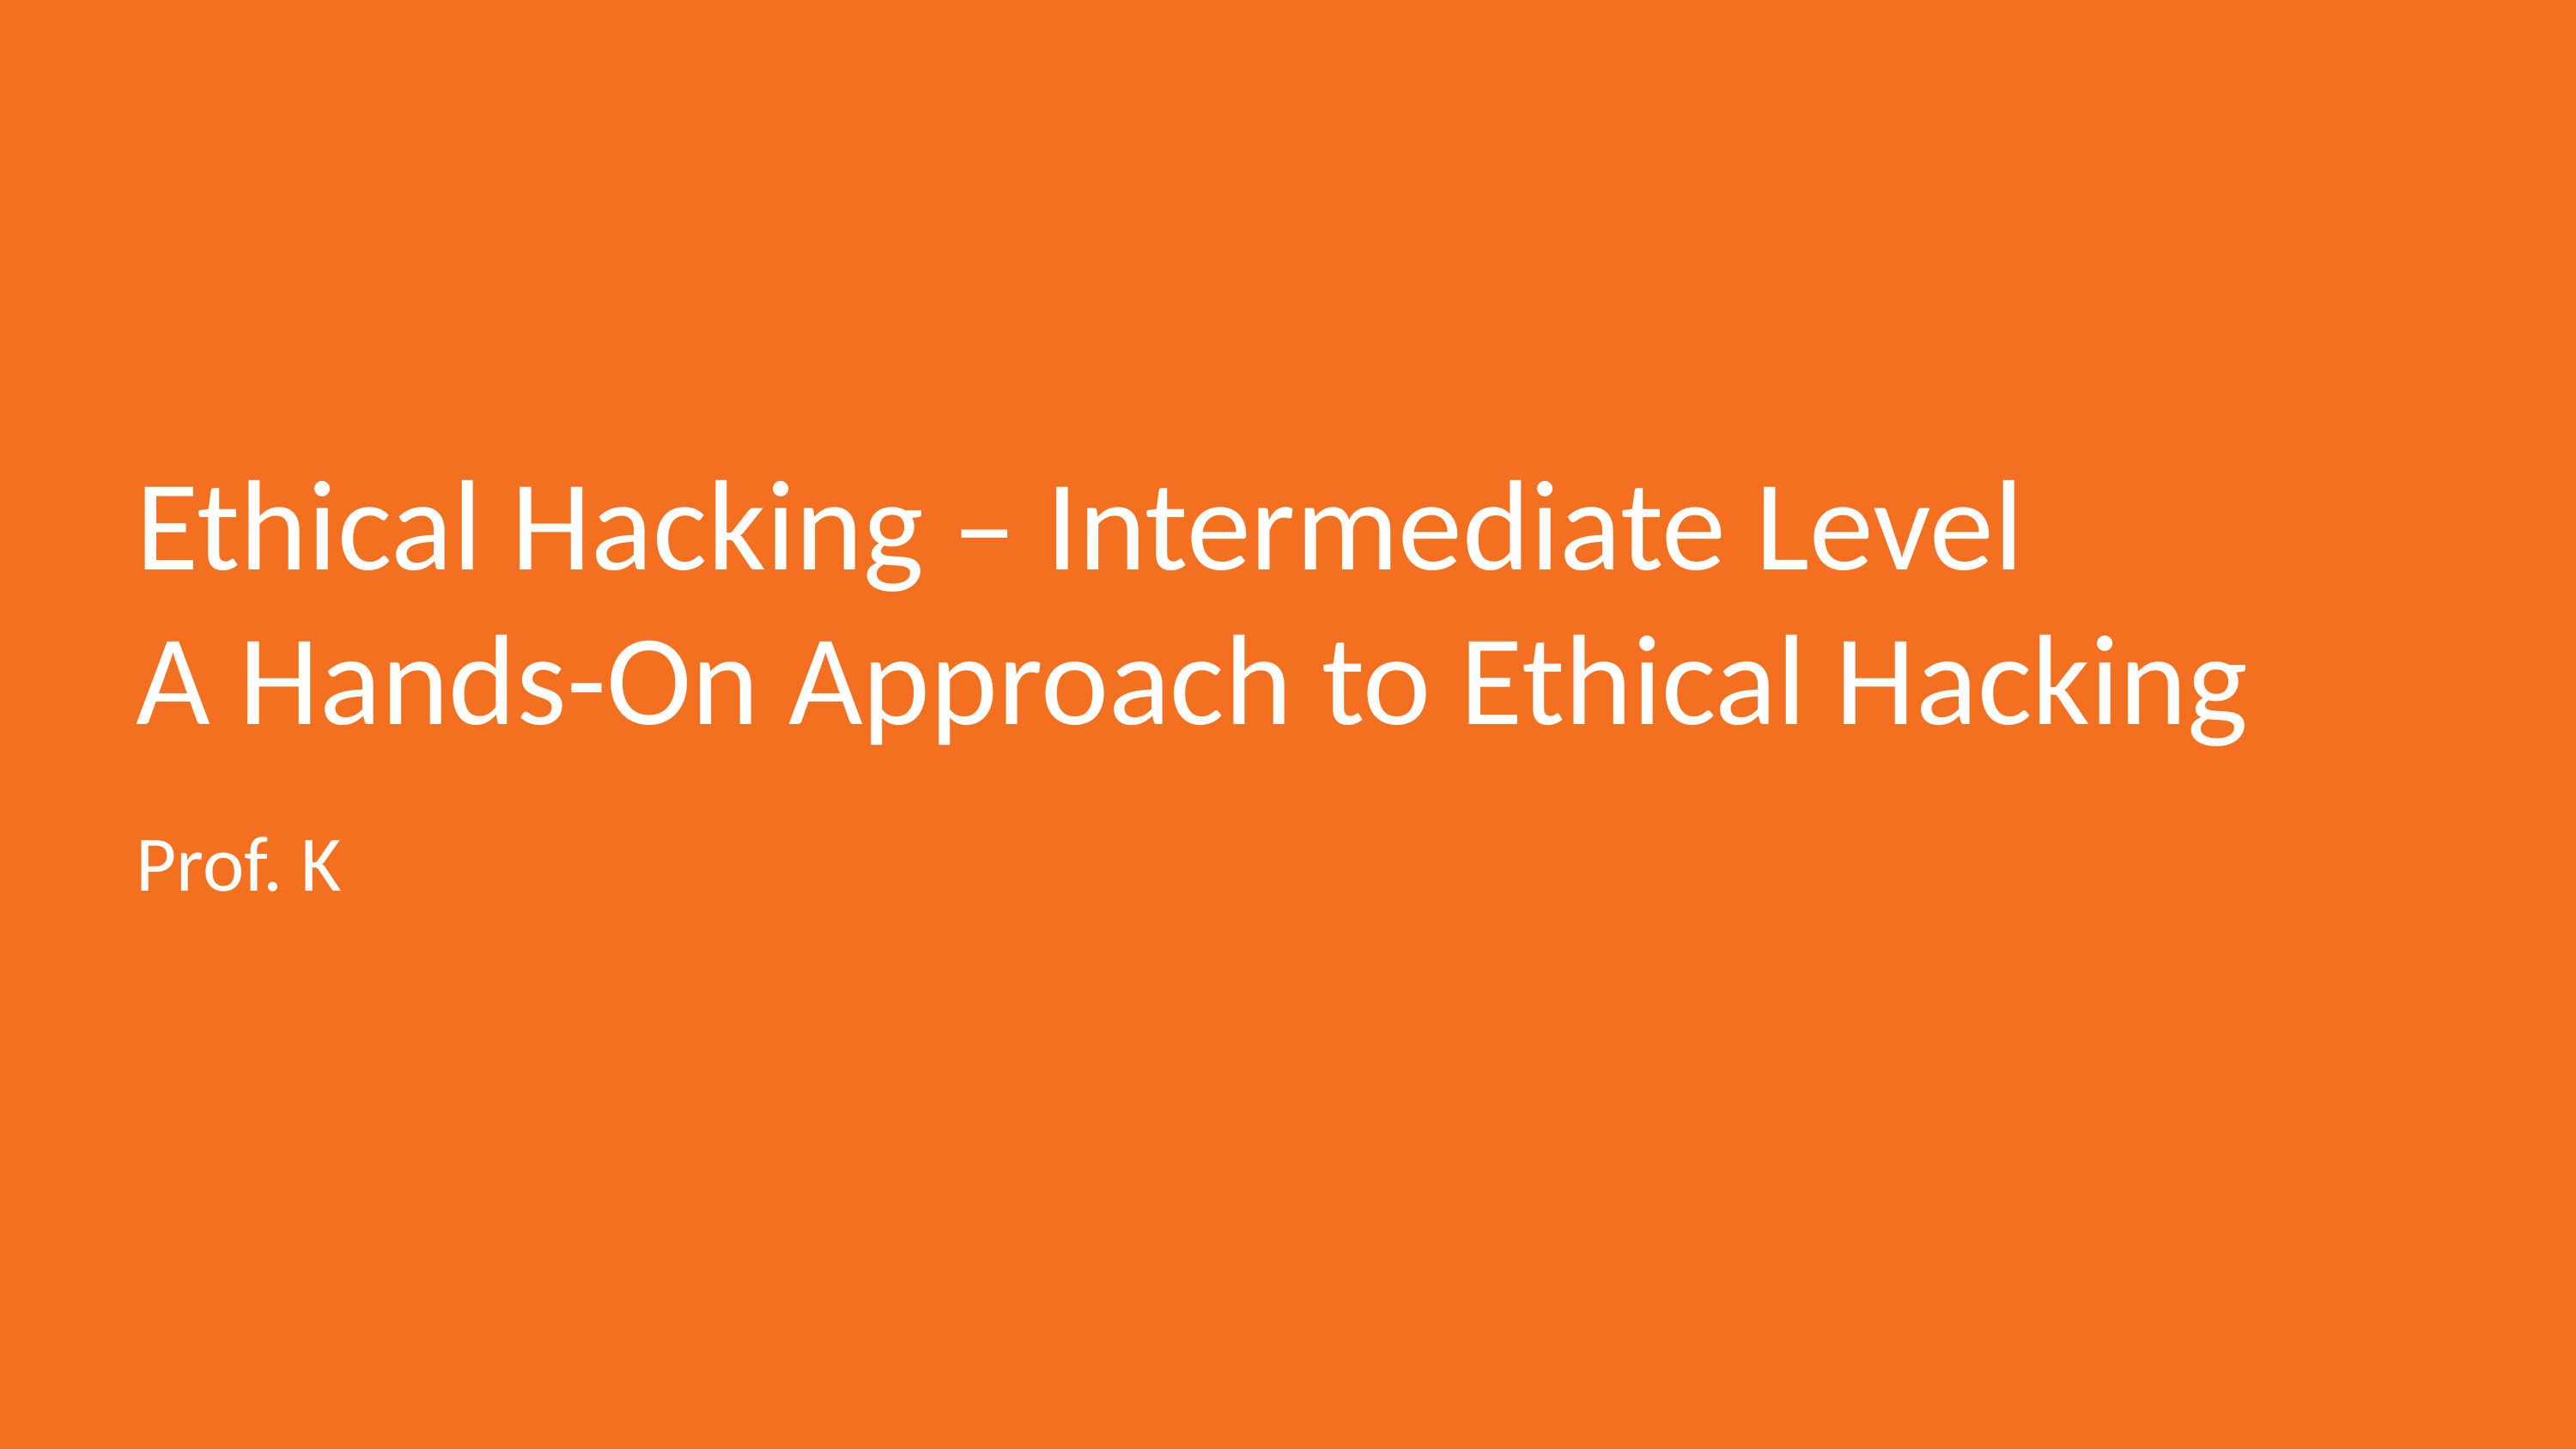

# Ethical Hacking – Intermediate Level A Hands-On Approach to Ethical Hacking
Prof. K